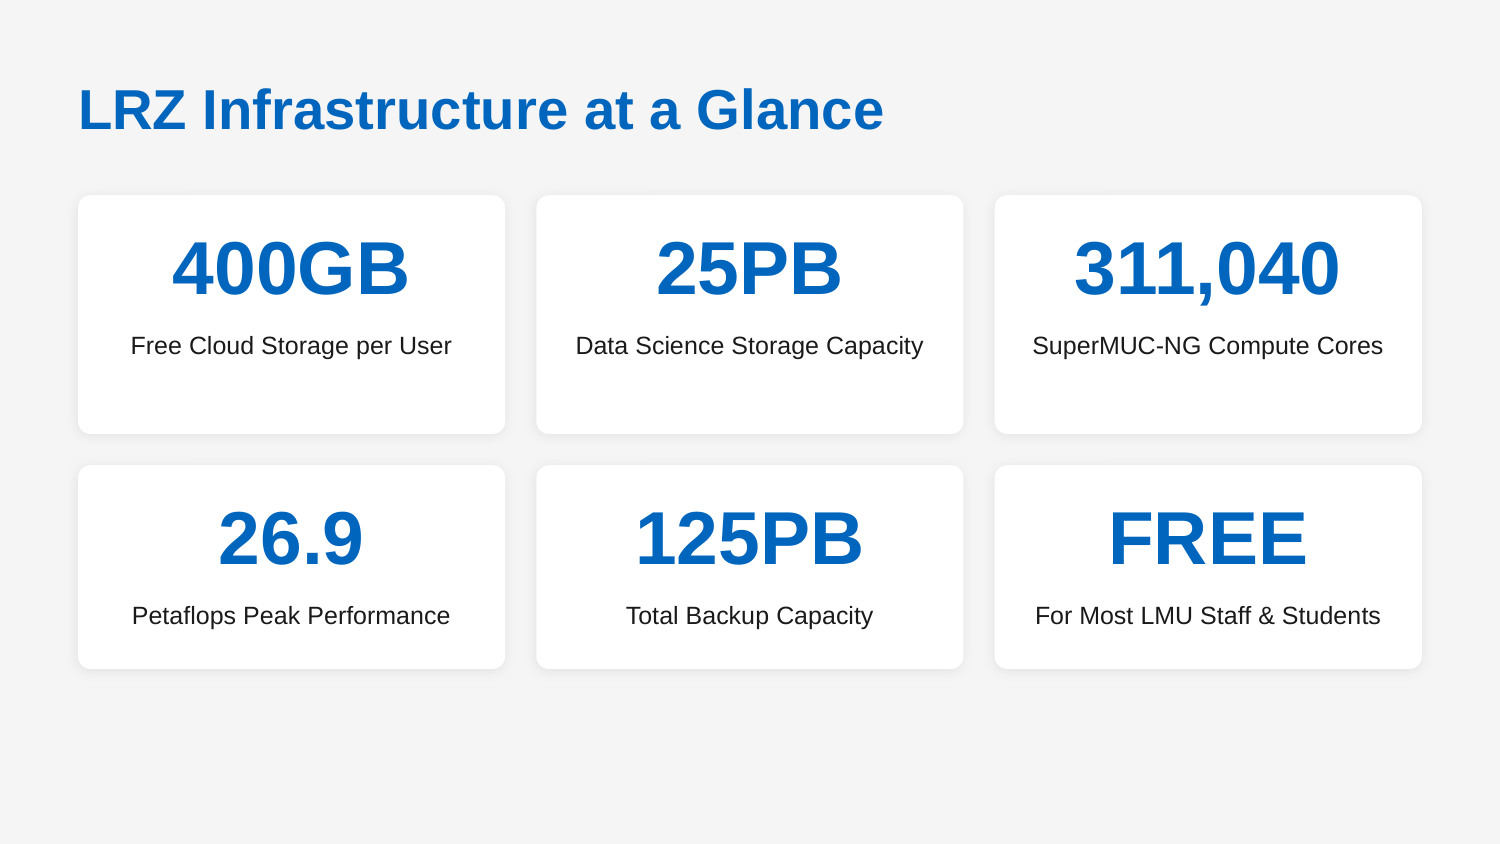

LRZ Infrastructure at a Glance

400GB
25PB
311,040
Free Cloud Storage per User
Data Science Storage Capacity
SuperMUC-NG Compute Cores

26.9
125PB
FREE
Petaflops Peak Performance
Total Backup Capacity
For Most LMU Staff & Students